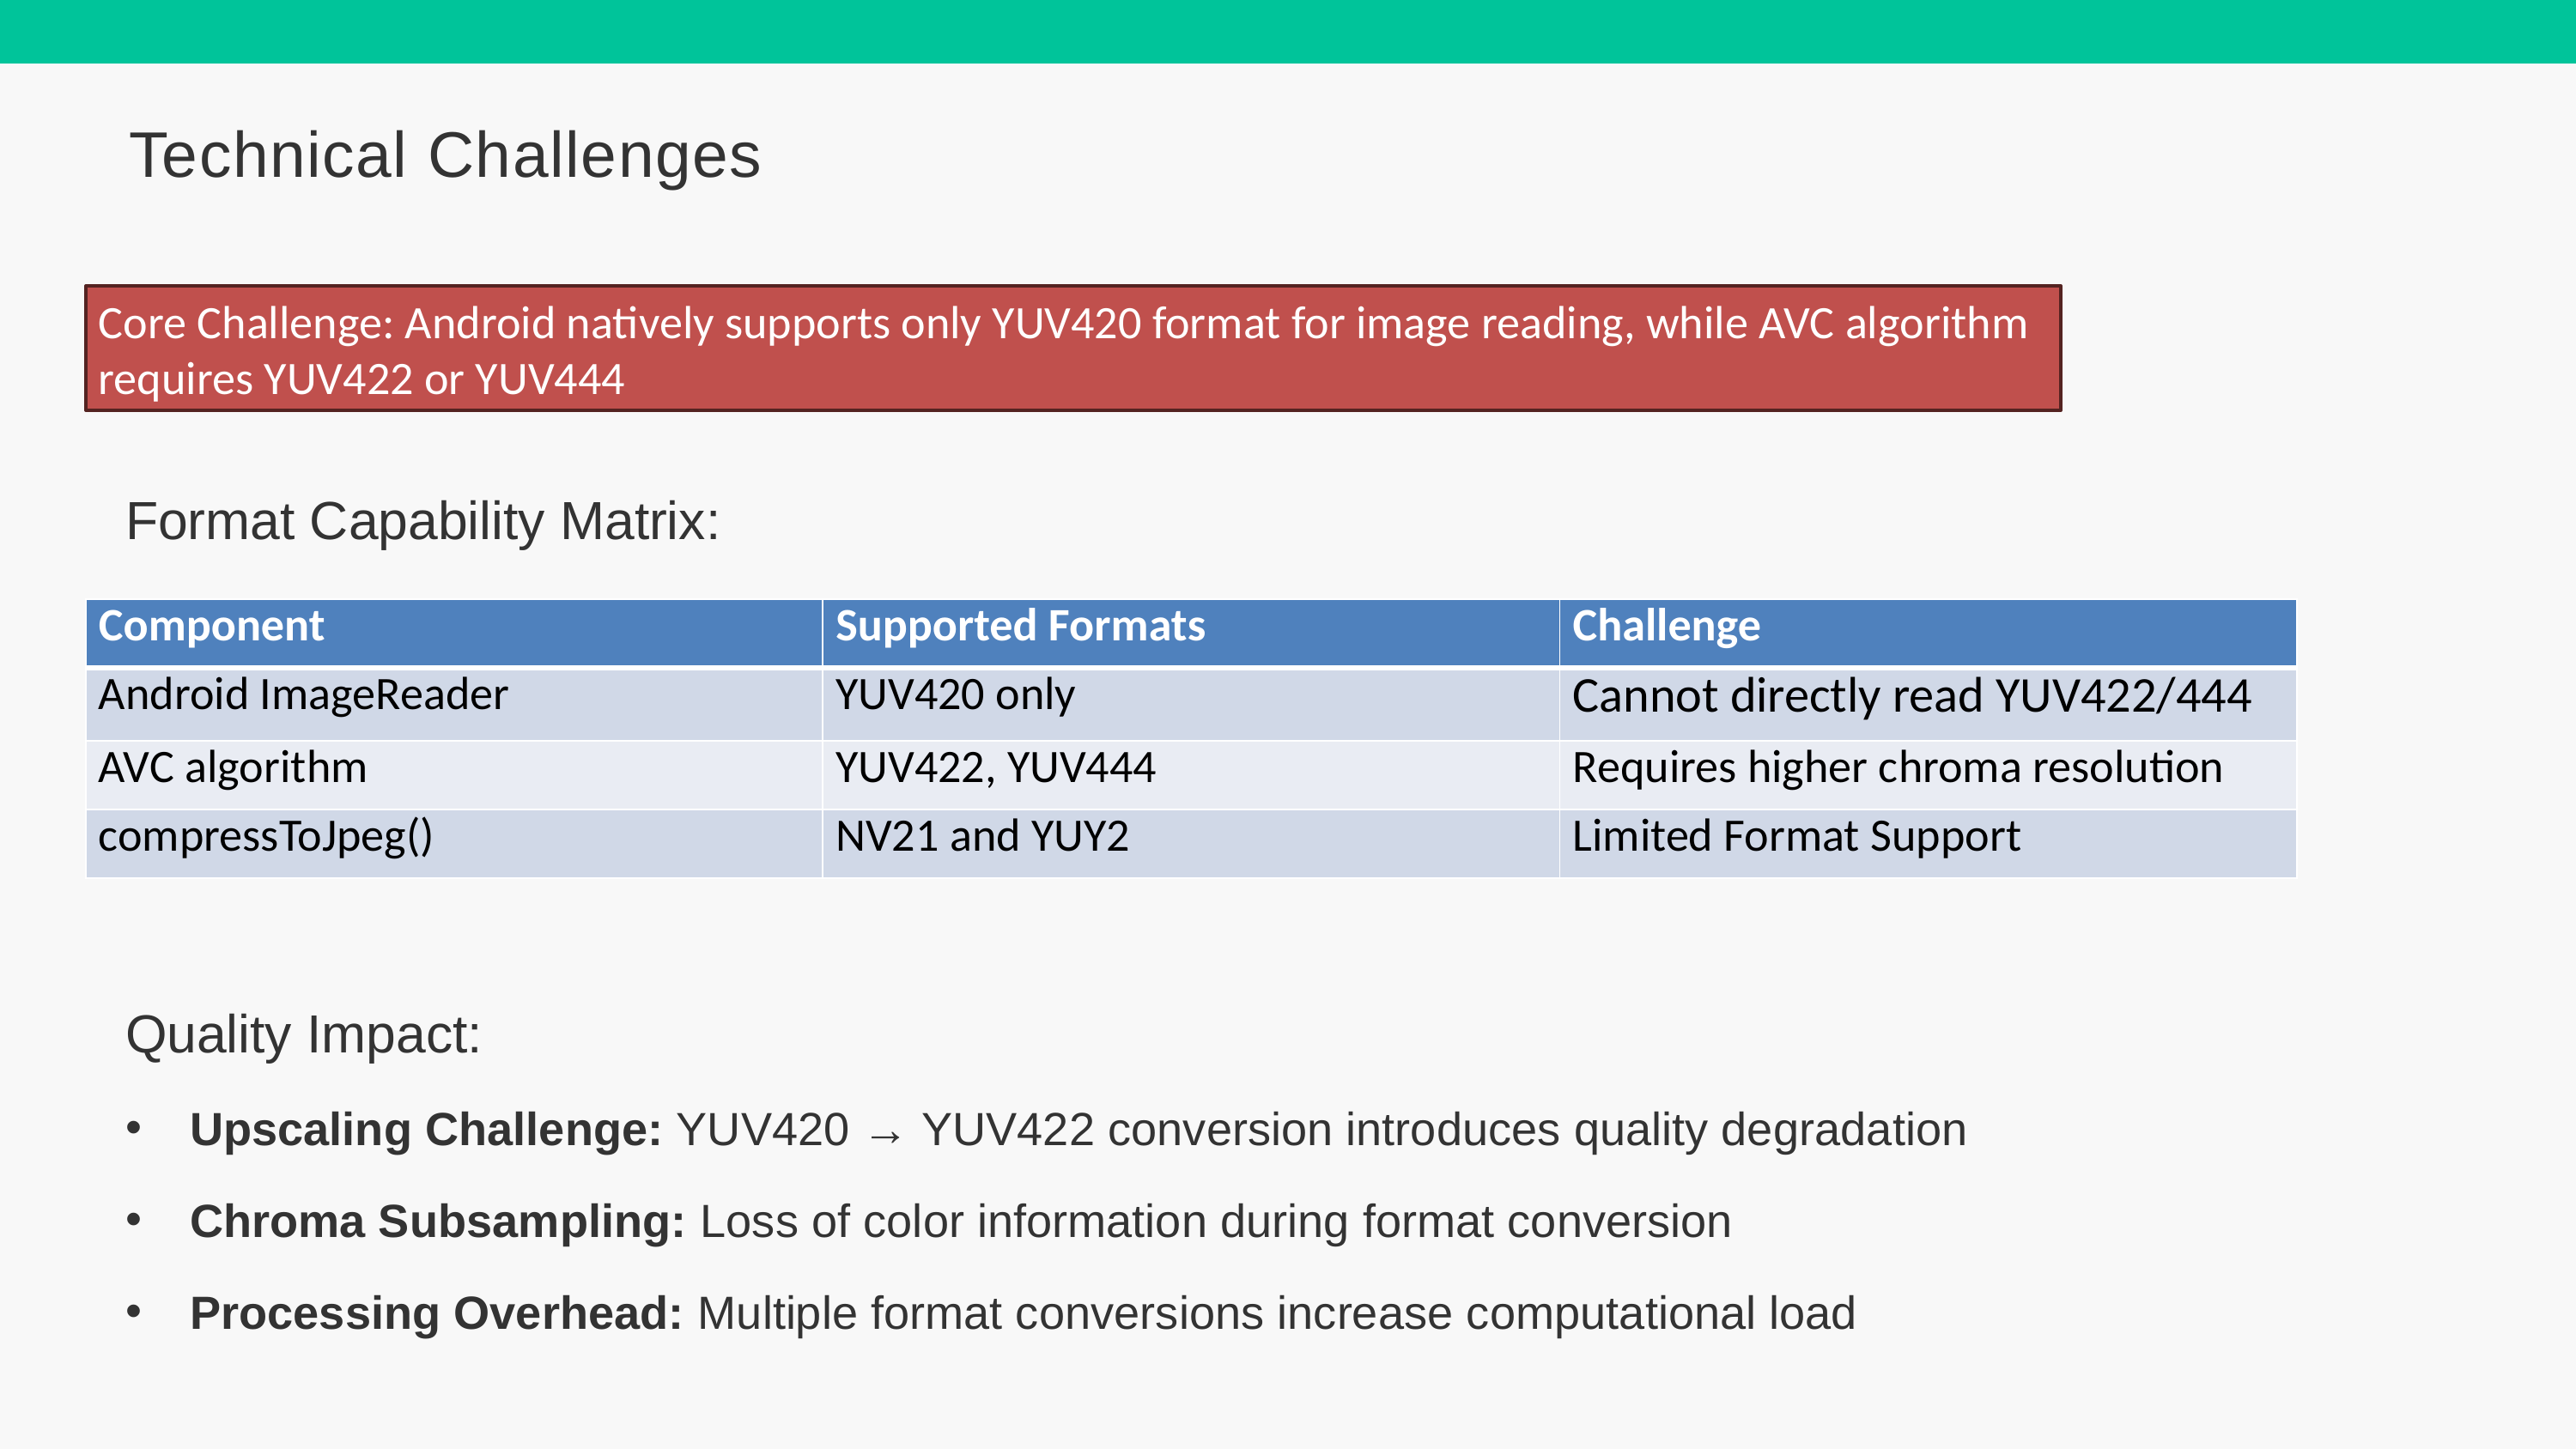

Technical Challenges
Core Challenge: Android natively supports only YUV420 format for image reading, while AVC algorithm requires YUV422 or YUV444
Format Capability Matrix:
| Component | Supported Formats | Challenge |
| --- | --- | --- |
| Android ImageReader | YUV420 only | Cannot directly read YUV422/444 |
| AVC algorithm | YUV422, YUV444 | Requires higher chroma resolution |
| compressToJpeg() | NV21 and YUY2 | Limited Format Support |
Quality Impact:
Upscaling Challenge: YUV420 → YUV422 conversion introduces quality degradation
Chroma Subsampling: Loss of color information during format conversion
Processing Overhead: Multiple format conversions increase computational load